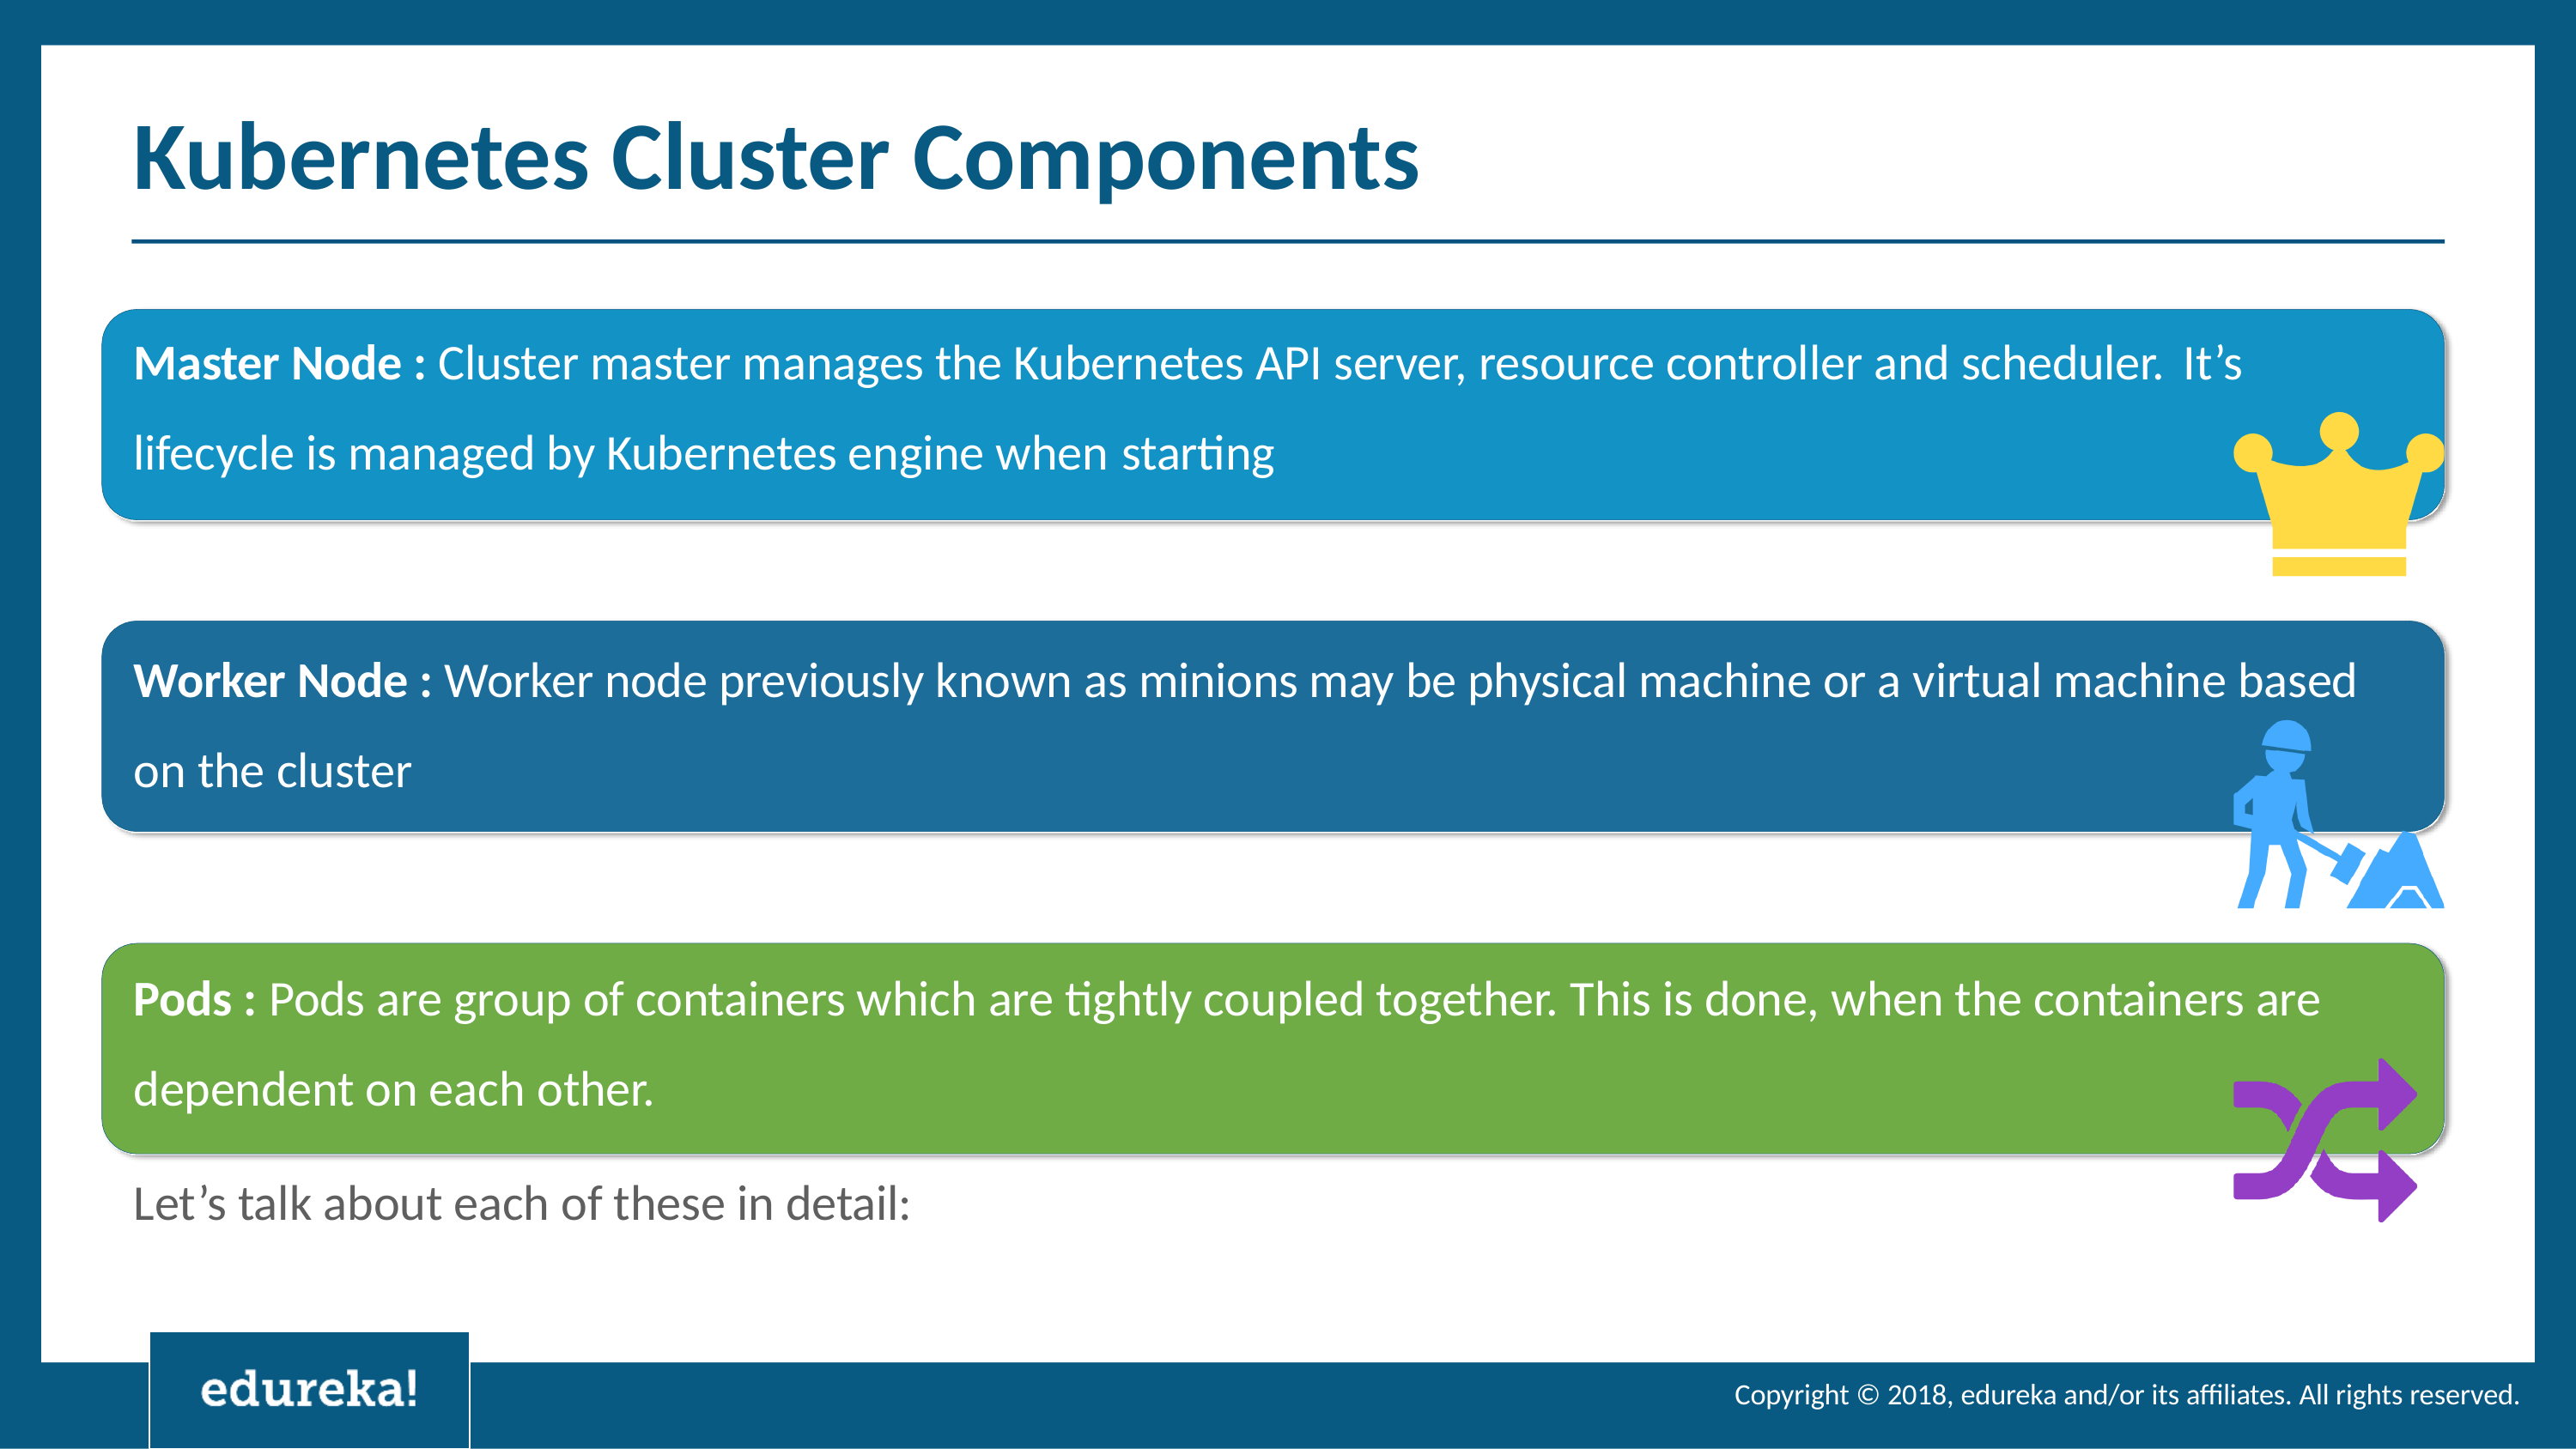

# Kubernetes Cluster Components
Master Node : Cluster master manages the Kubernetes API server, resource controller and scheduler. It’s
lifecycle is managed by Kubernetes engine when starting

Worker Node : Worker node previously known as minions may be physical machine or a virtual machine based  on the cluster

Pods : Pods are group of containers which are tightly coupled together. This is done, when the containers are  dependent on each other.

Let’s talk about each of these in detail:

Copyright © 2018, edureka and/or its affiliates. All rights reserved.